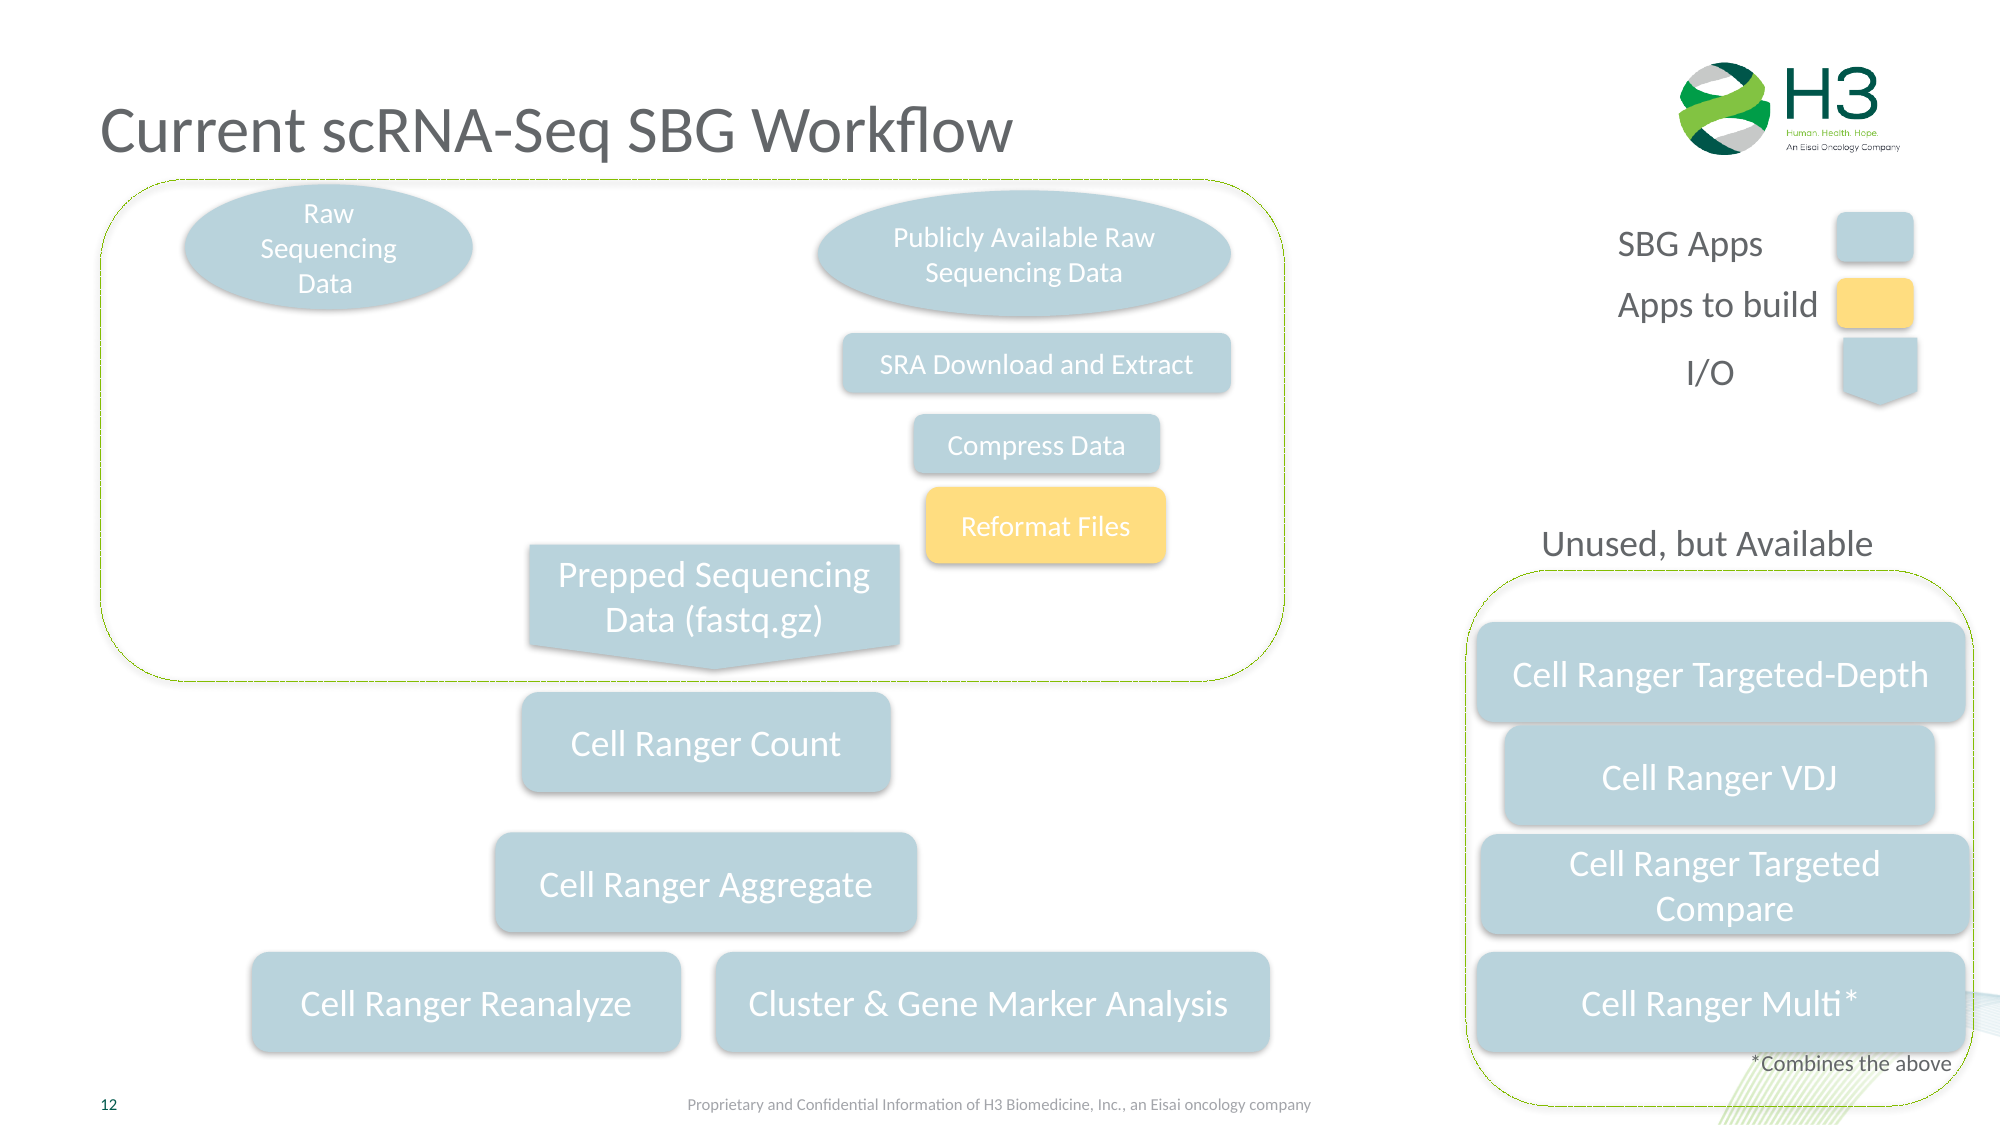

# Current scRNA-Seq SBG Workflow

Raw Sequencing Data
Publicly Available Raw Sequencing Data
SBG Apps

Apps to build

SRA Download and Extract

I/O
Compress Data
Reformat Files
Unused, but Available
Prepped Sequencing Data (fastq.gz)

Cell Ranger Targeted-Depth
Cell Ranger Count
Cell Ranger VDJ
Cell Ranger Aggregate
Cell Ranger Targeted Compare
Cell Ranger Reanalyze
Cluster & Gene Marker Analysis
Cell Ranger Multi*
*Combines the above
Proprietary and Confidential Information of H3 Biomedicine, Inc., an Eisai oncology company
12